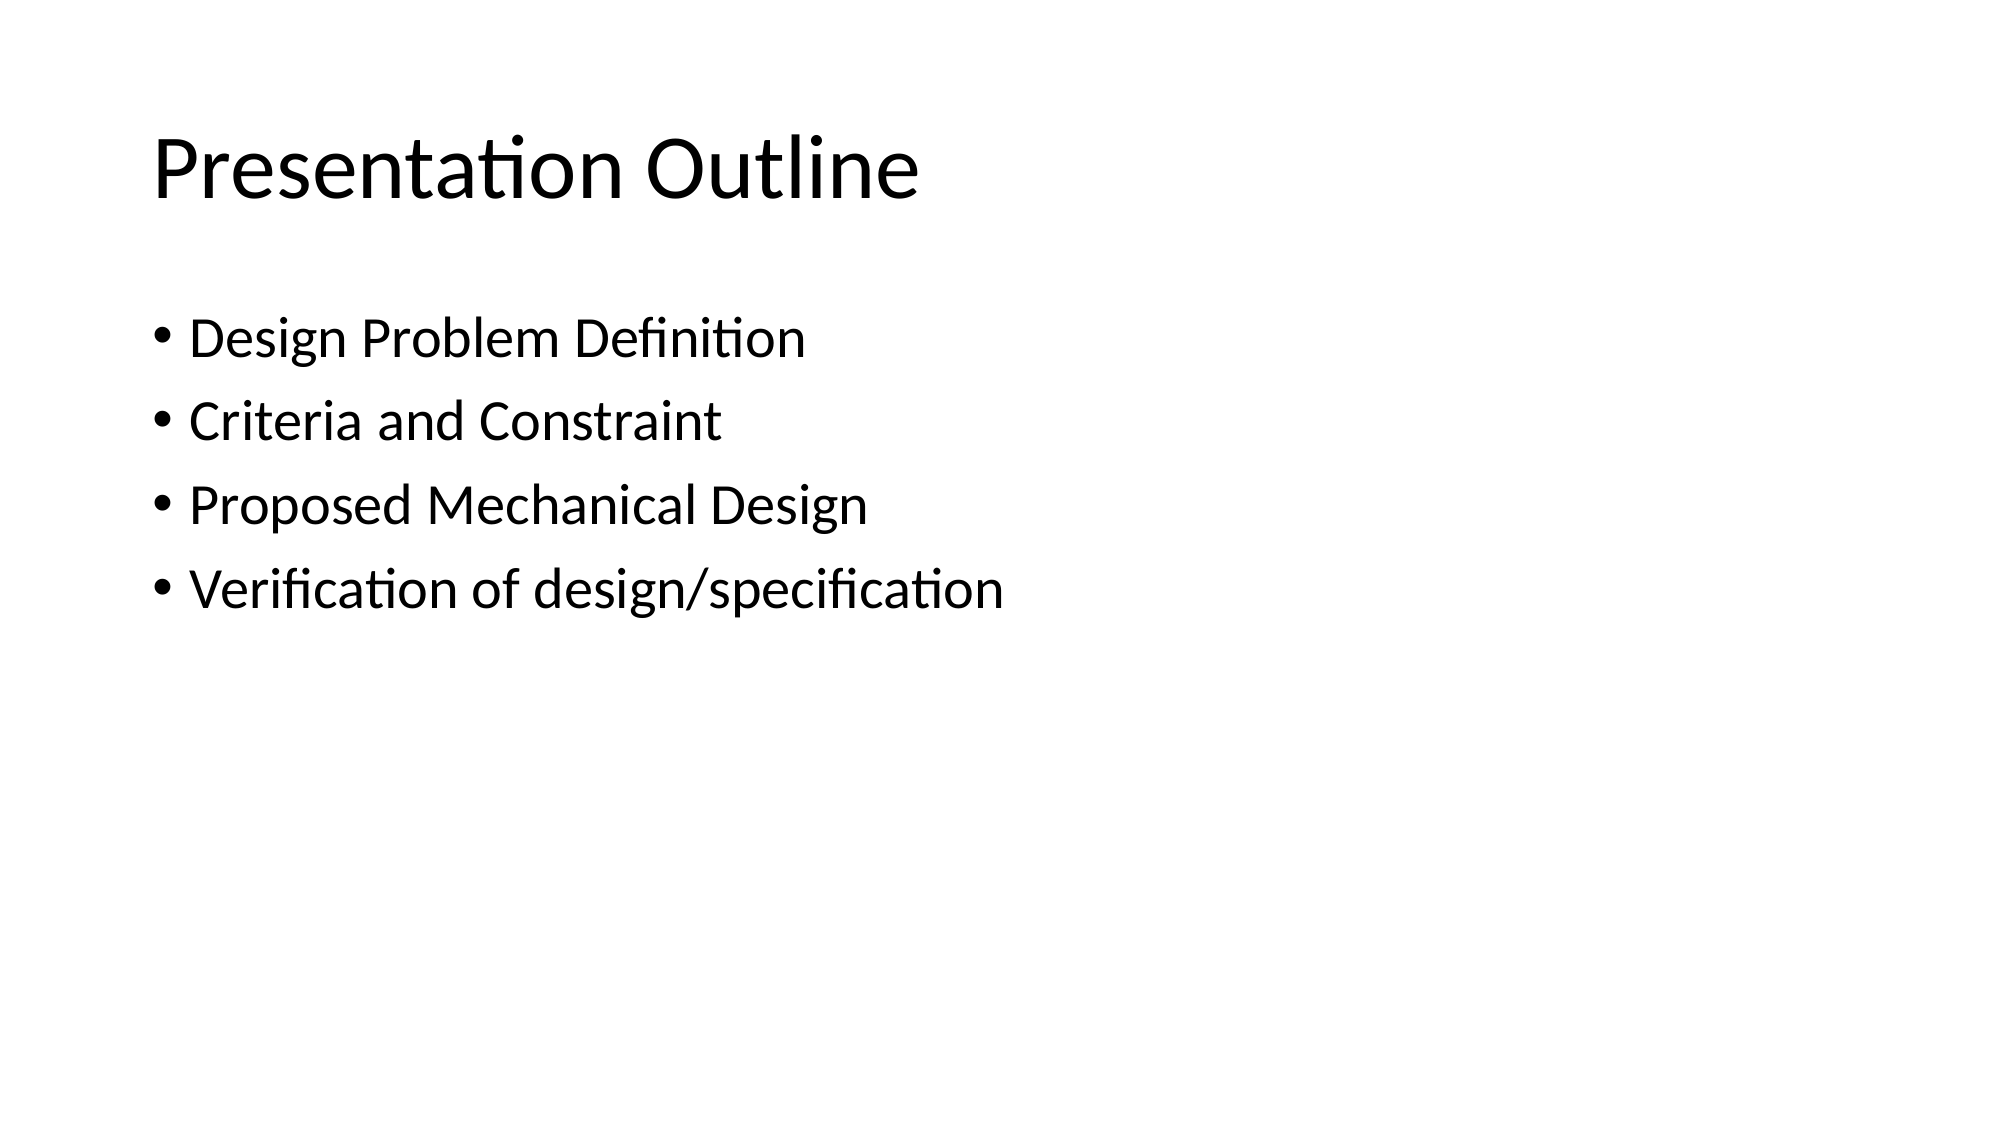

# Presentation Outline
Design Problem Definition
Criteria and Constraint
Proposed Mechanical Design
Verification of design/specification